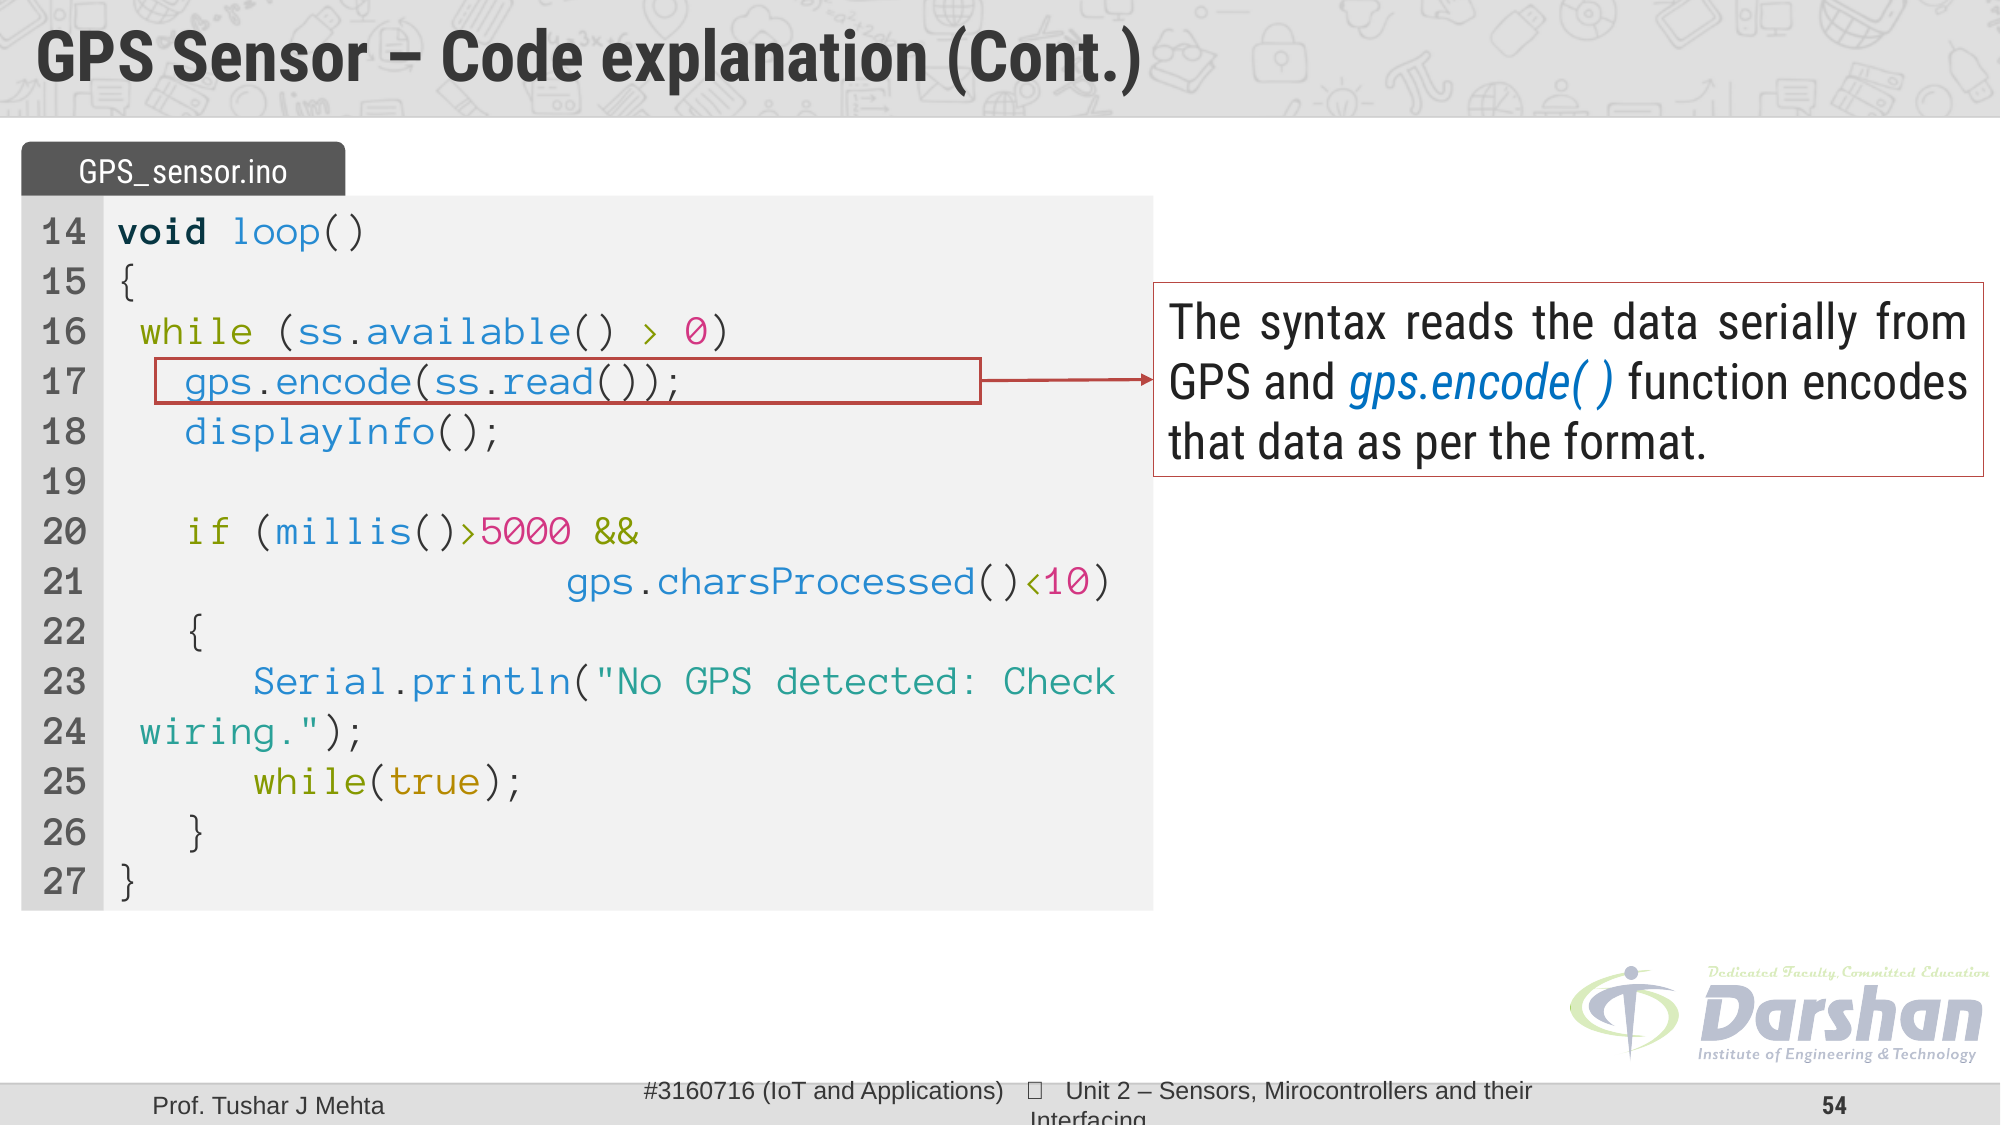

# GPS Sensor – Code explanation (Cont.)
GPS_sensor.ino
14
15
16
17
18
19
20
21
22
23
24
25
26
27
void loop()
{
 while (ss.available() > 0)
   gps.encode(ss.read());
   displayInfo();
   if (millis()>5000 && 						gps.charsProcessed()<10)
   {
      Serial.println("No GPS detected: Check wiring.");
      while(true);
   }
}
The syntax reads the data serially from GPS and gps.encode( ) function encodes that data as per the format.